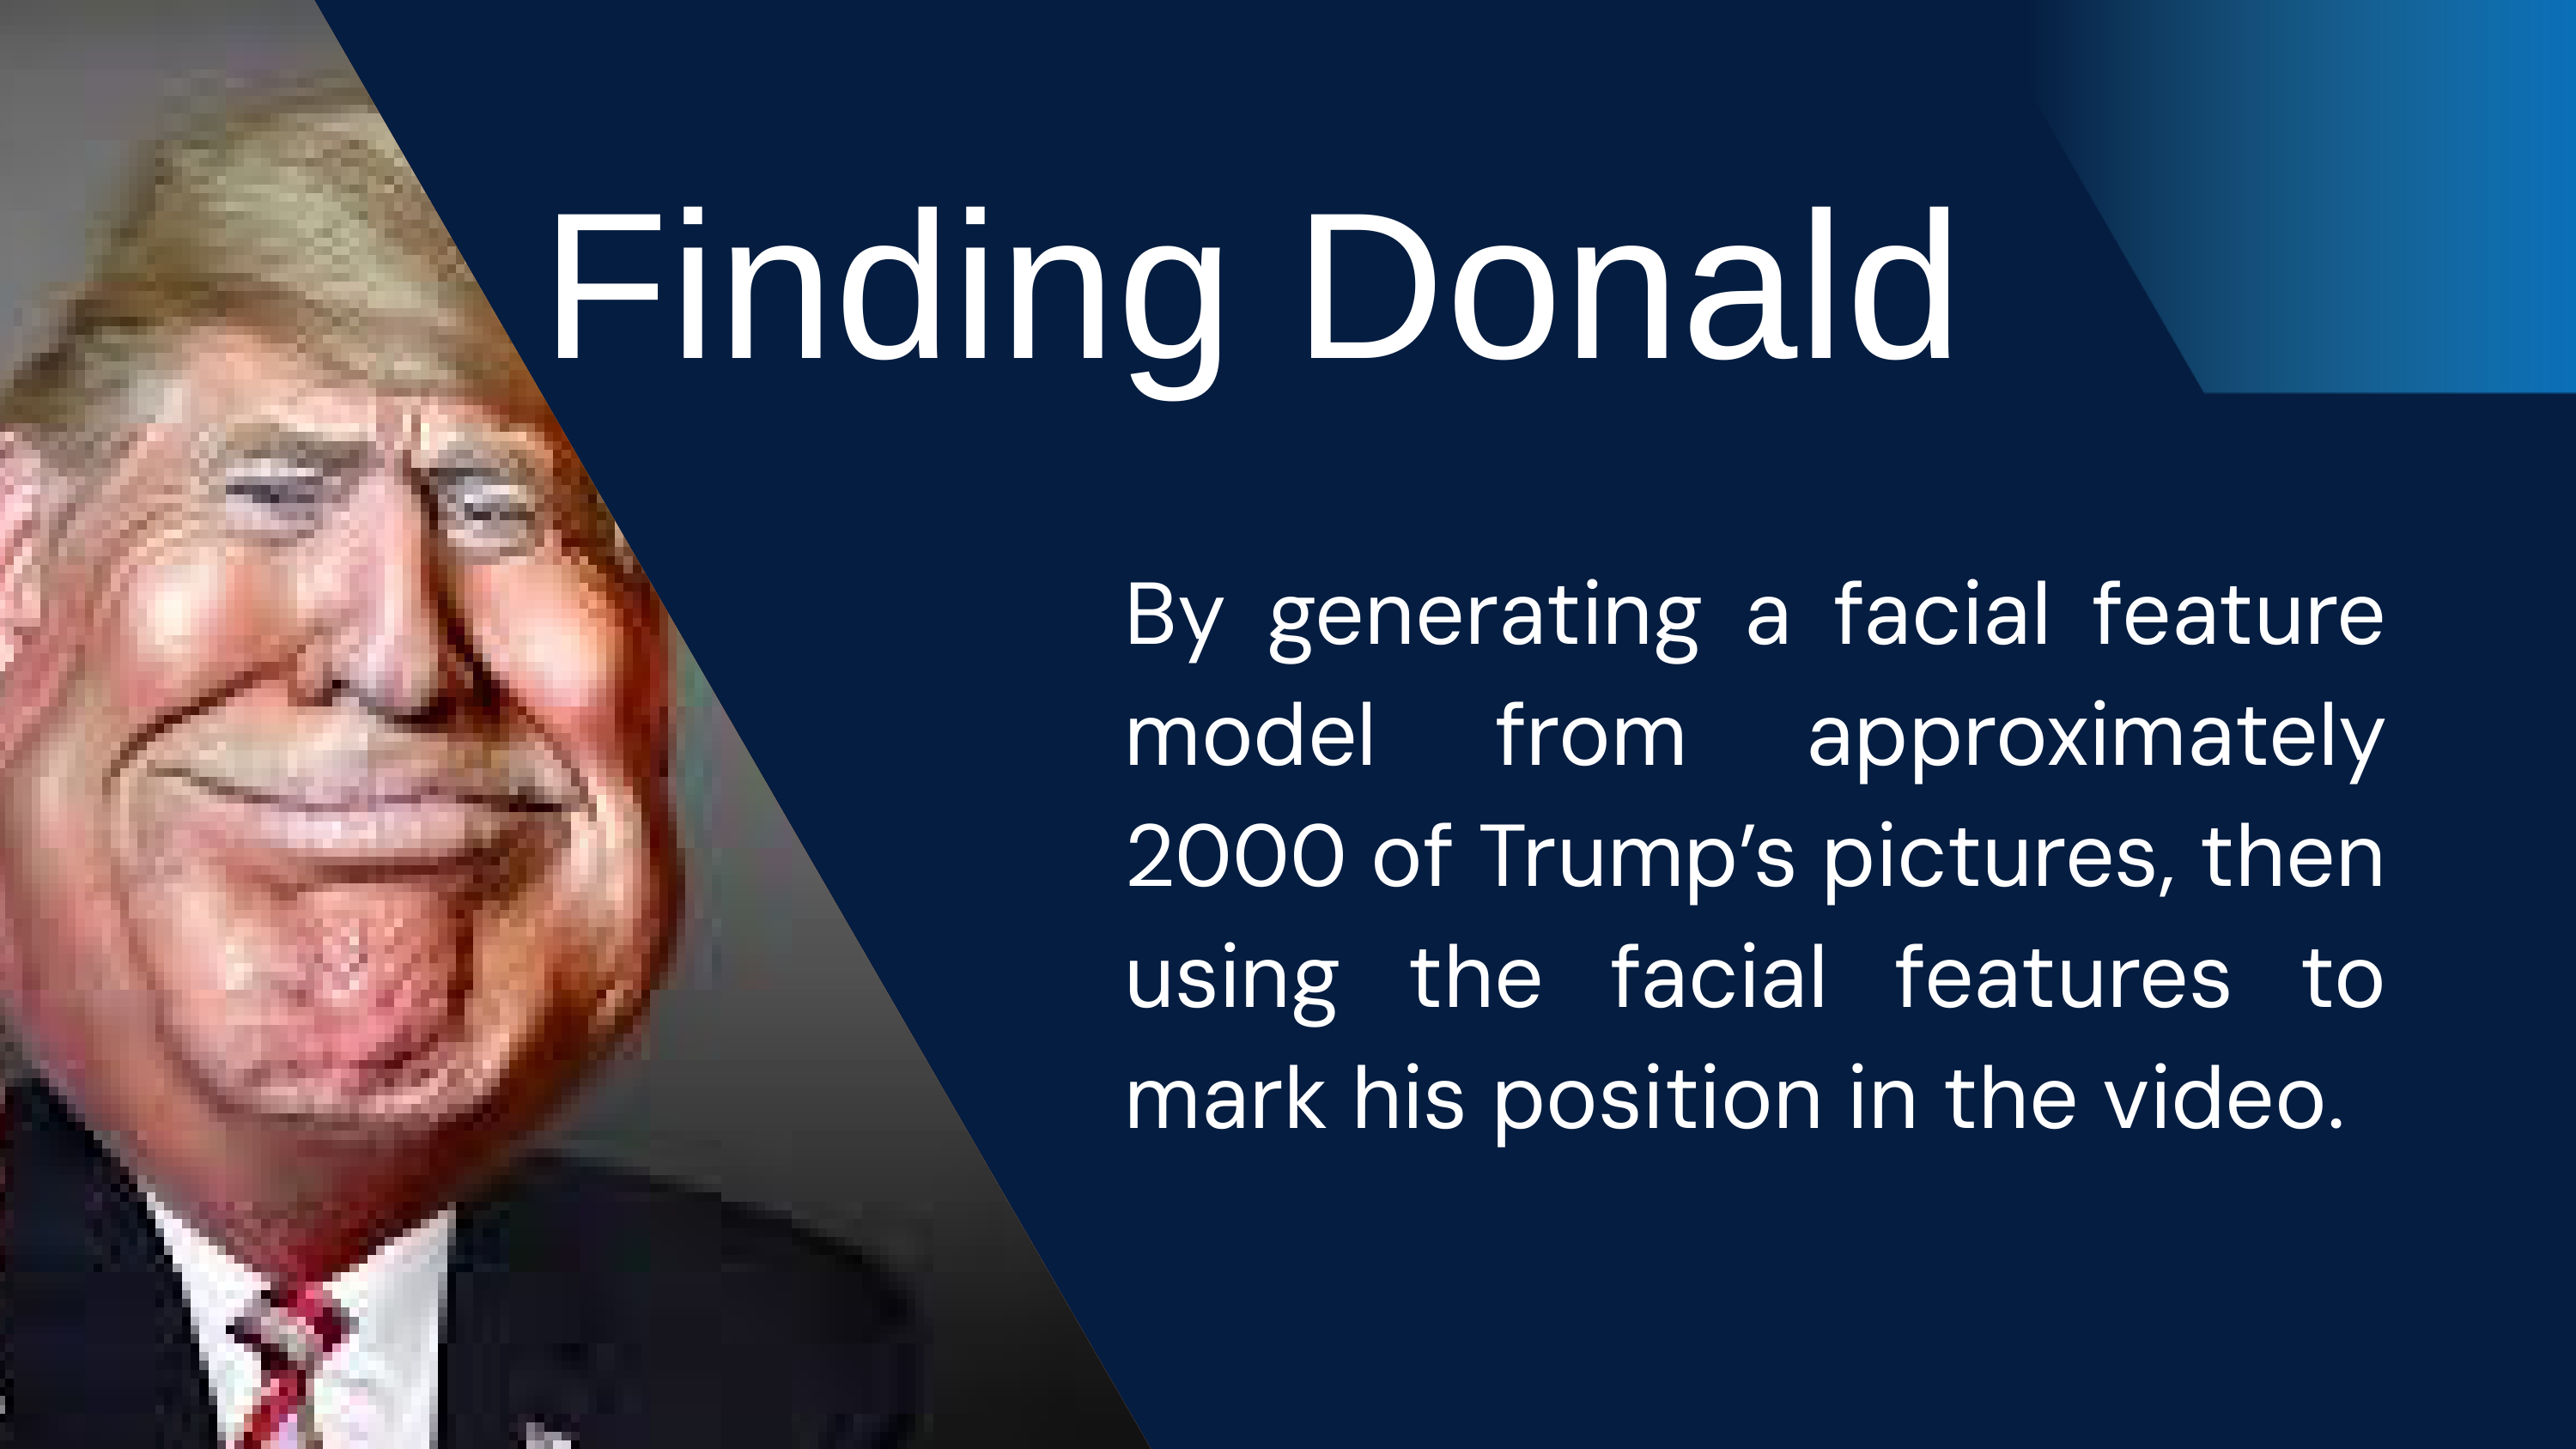

Finding Donald
By generating a facial feature model from approximately 2000 of Trump’s pictures, then using the facial features to mark his position in the video.